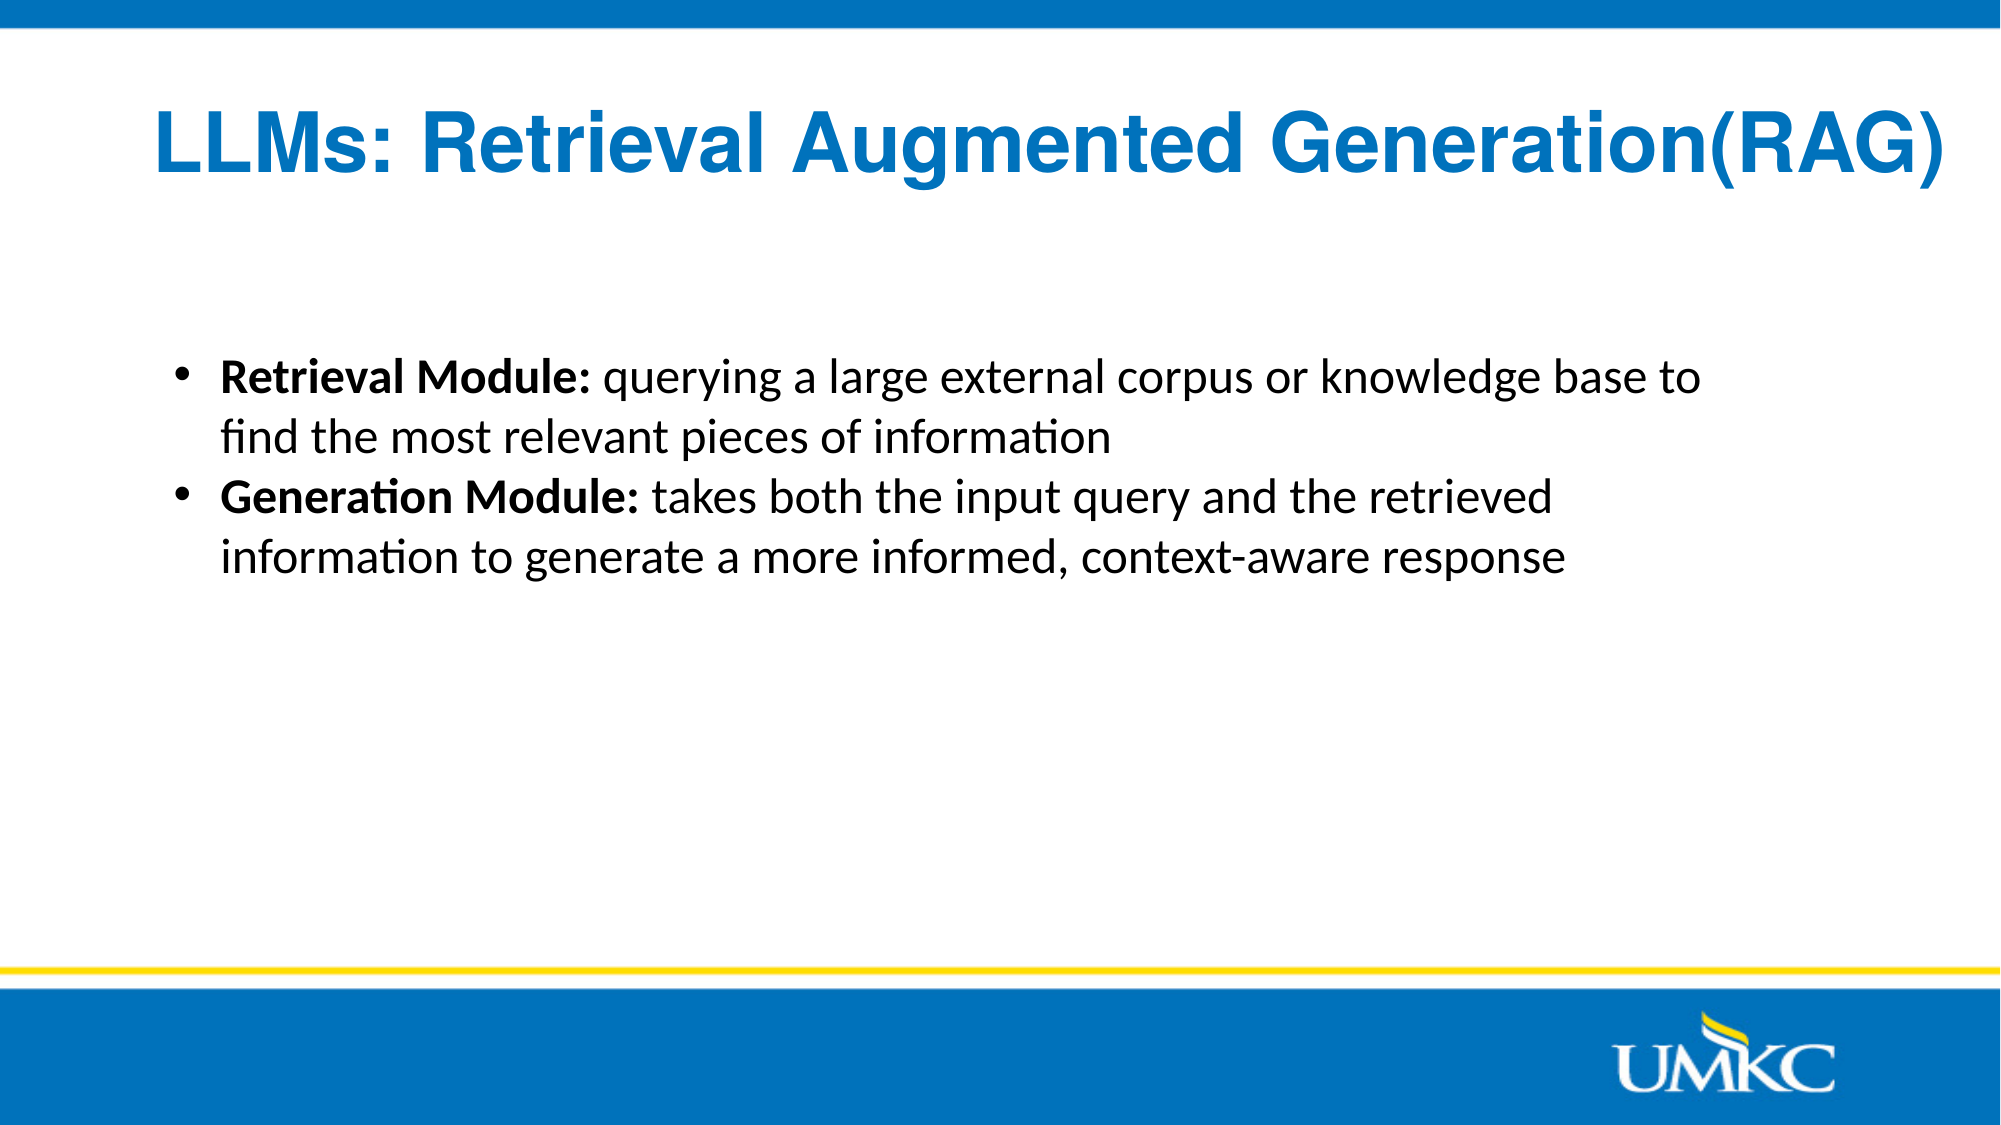

# LLMs: Retrieval Augmented Generation(RAG)
Retrieval Module: querying a large external corpus or knowledge base to find the most relevant pieces of information
Generation Module: takes both the input query and the retrieved information to generate a more informed, context-aware response